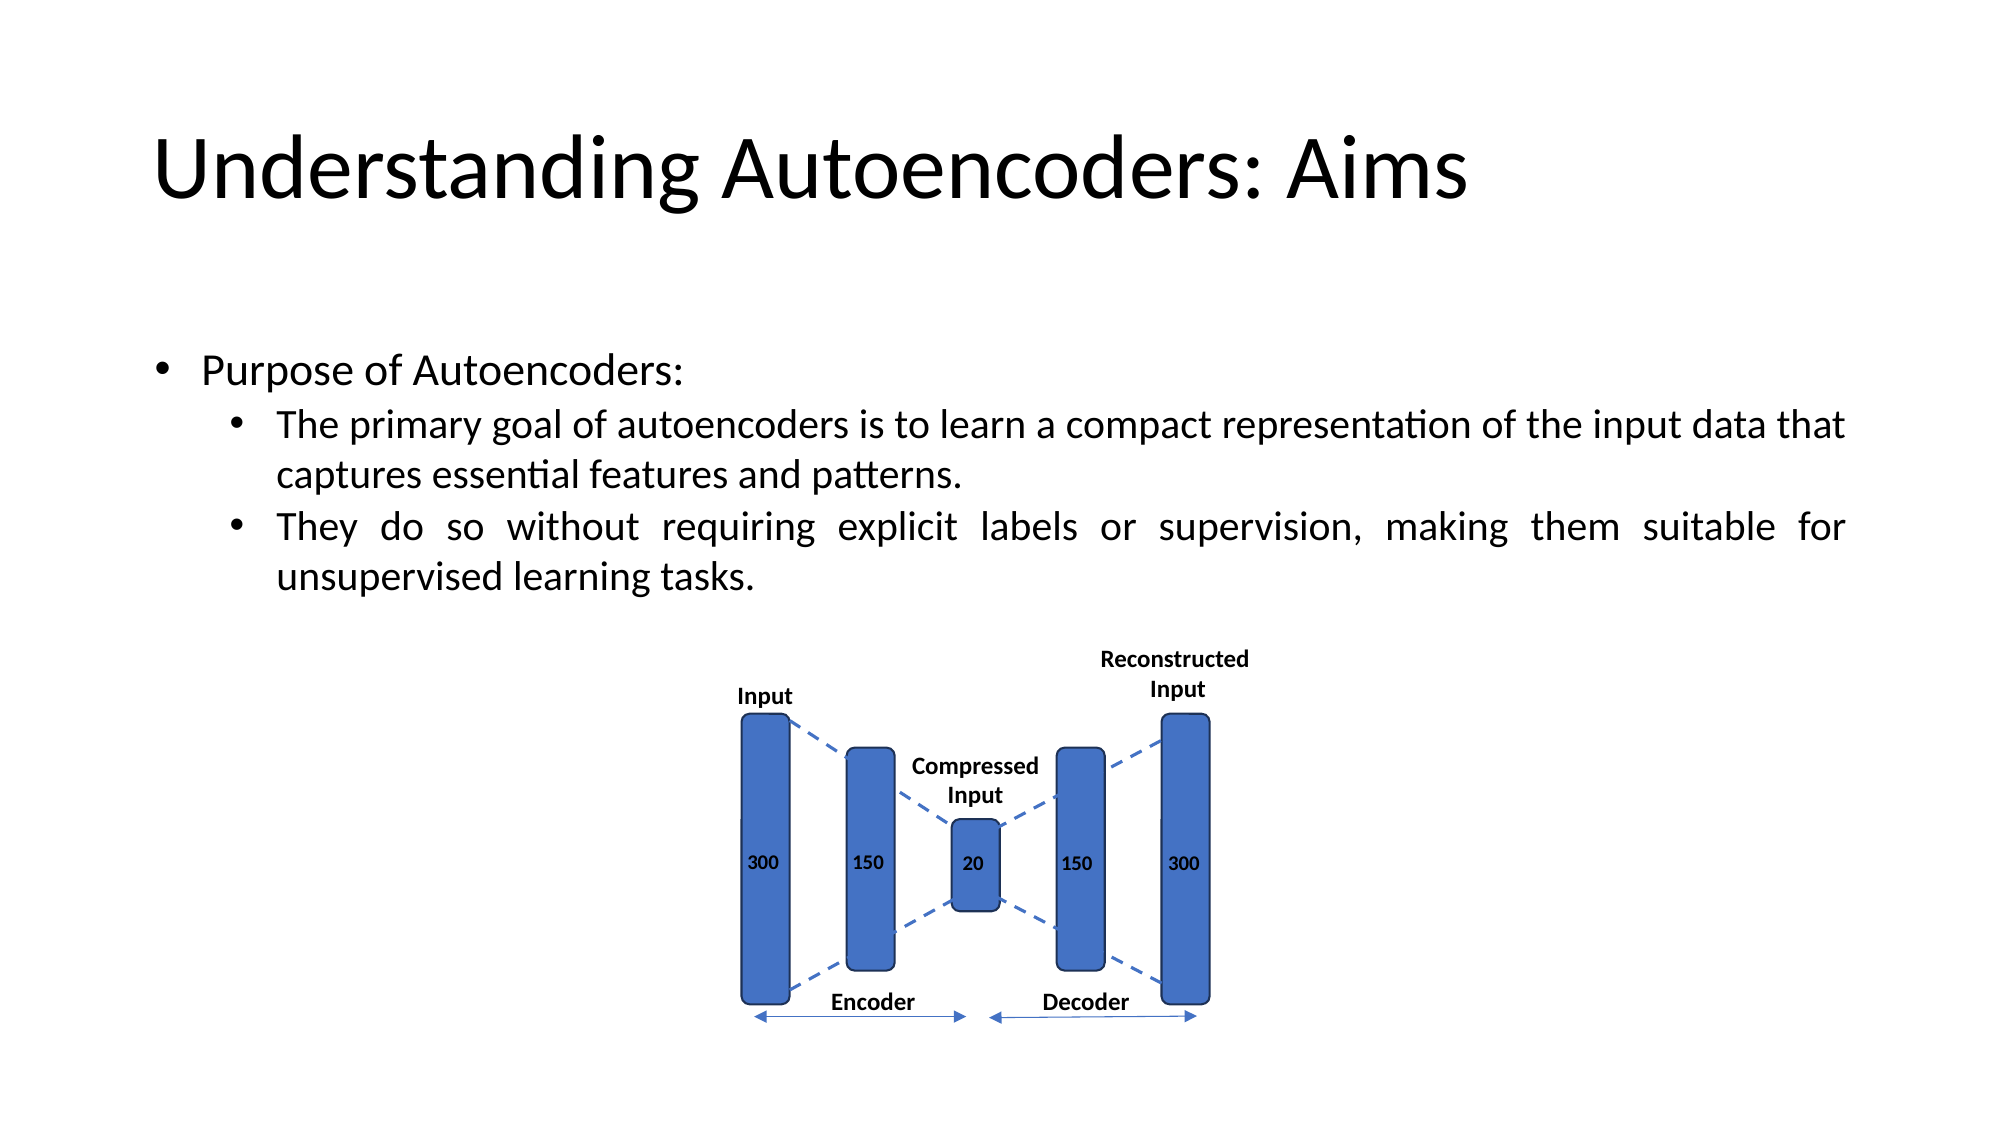

# Understanding Autoencoders: Aims

Purpose of Autoencoders:
The primary goal of autoencoders is to learn a compact representation of the input data that captures essential features and patterns.
They do so without requiring explicit labels or supervision, making them suitable for unsupervised learning tasks.
Reconstructed
Input
Input

Compressed
Input

300
150
150
300
20
Encoder
Decoder